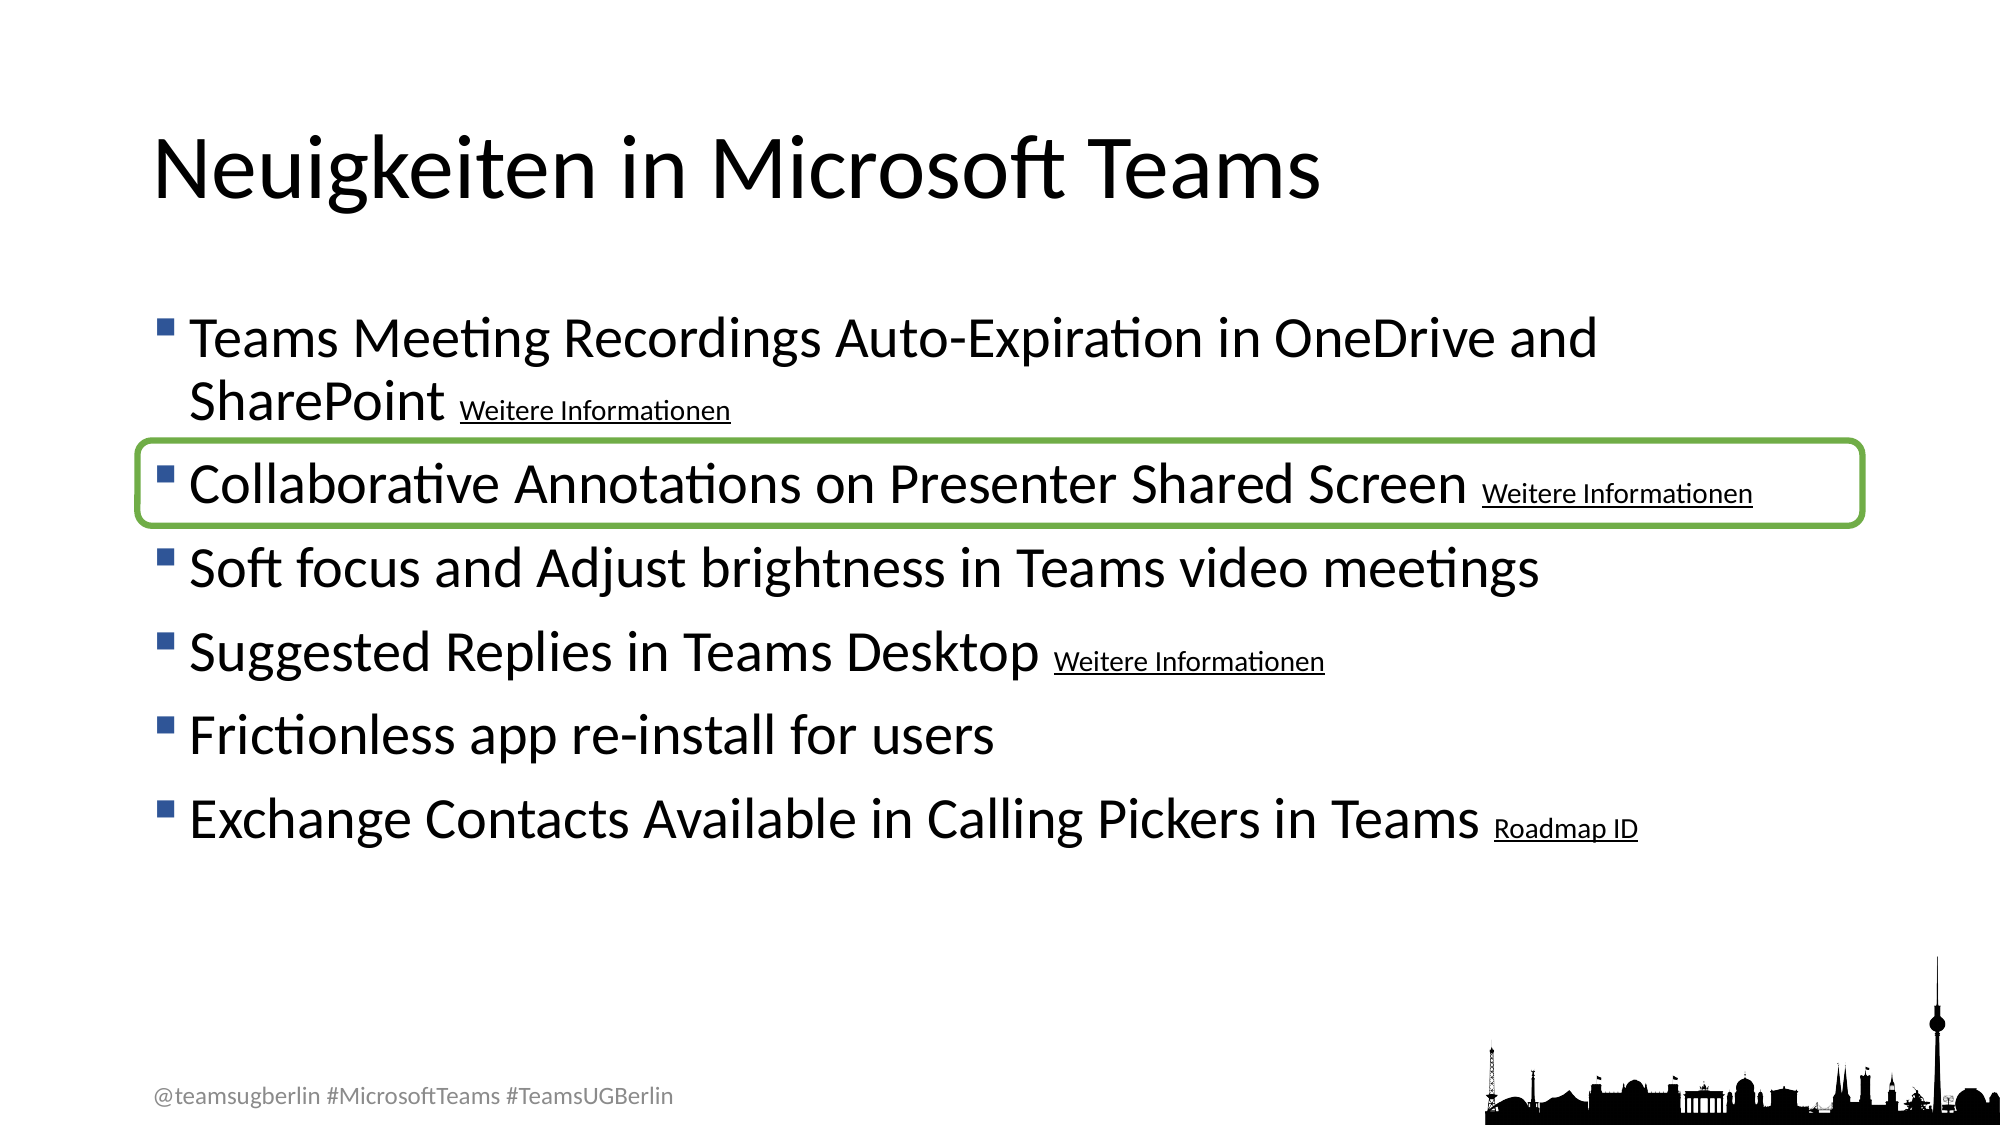

# Neuigkeiten in Microsoft Teams
Teams Meeting Recordings Auto-Expiration in OneDrive and SharePoint Weitere Informationen
Collaborative Annotations on Presenter Shared Screen Weitere Informationen
Soft focus and Adjust brightness in Teams video meetings
Suggested Replies in Teams Desktop Weitere Informationen
Frictionless app re-install for users
Exchange Contacts Available in Calling Pickers in Teams Roadmap ID